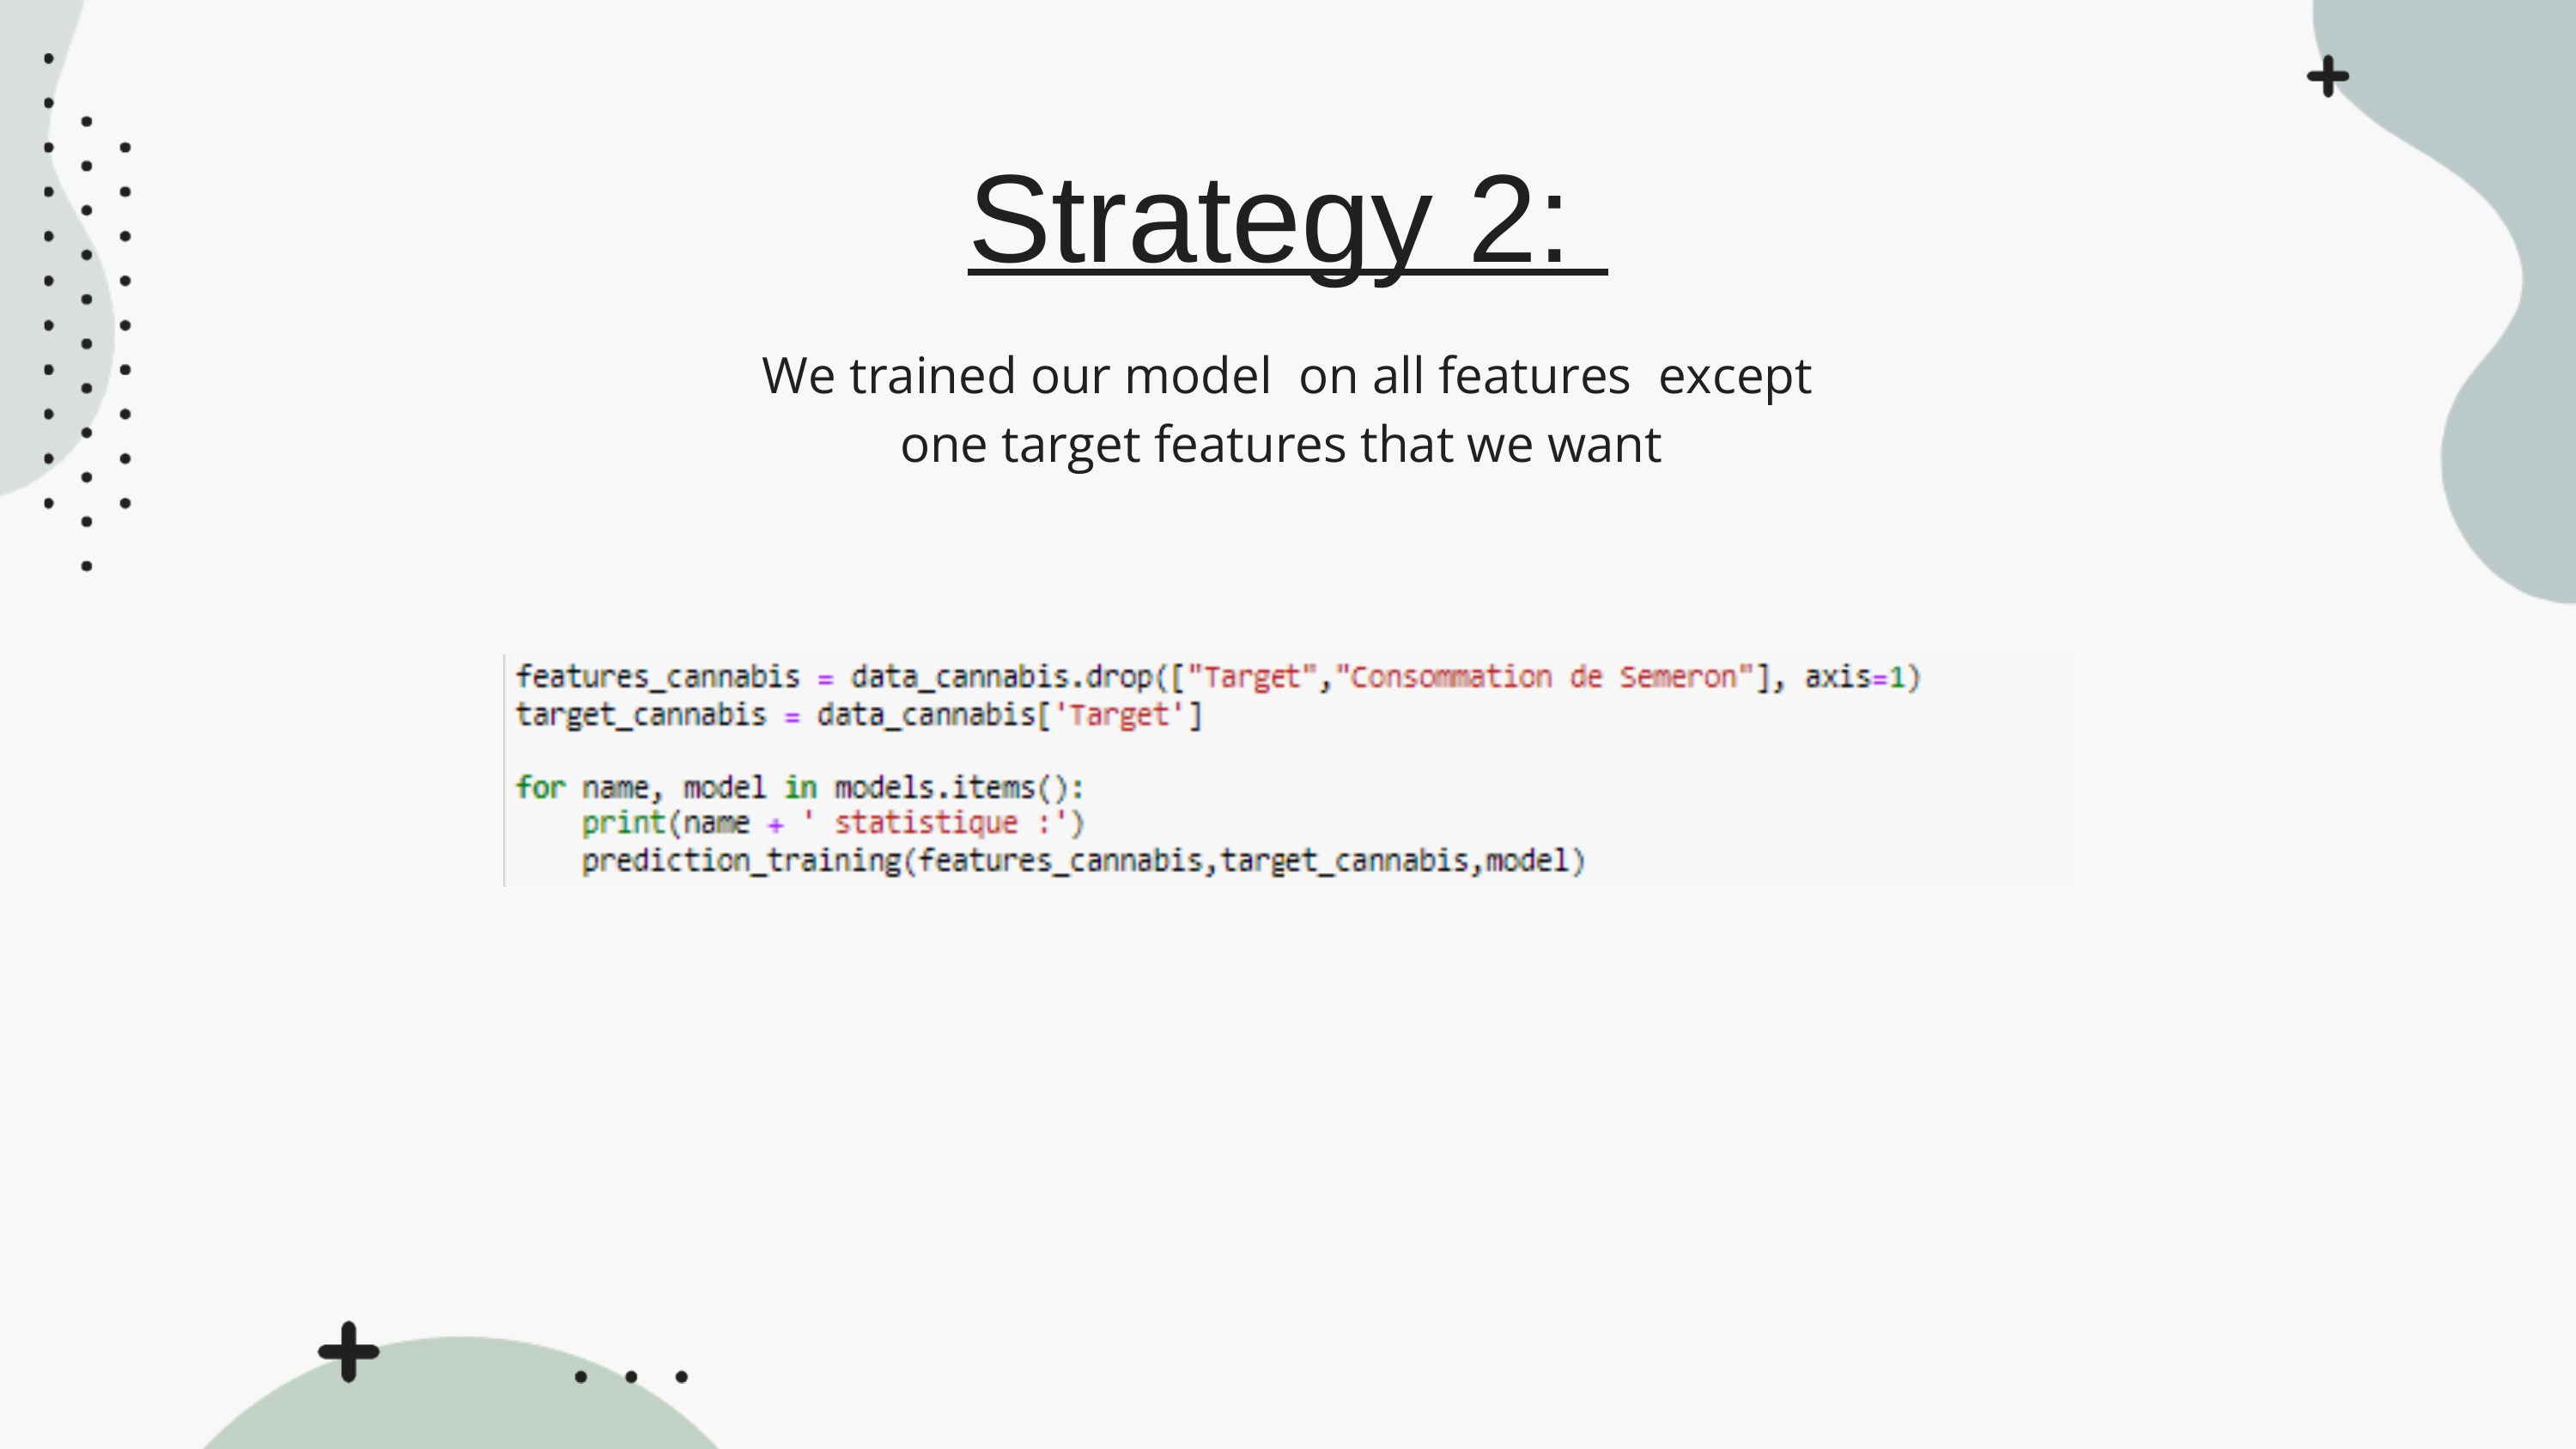

Strategy 2:
We trained our model  on all features  except one target features that we want